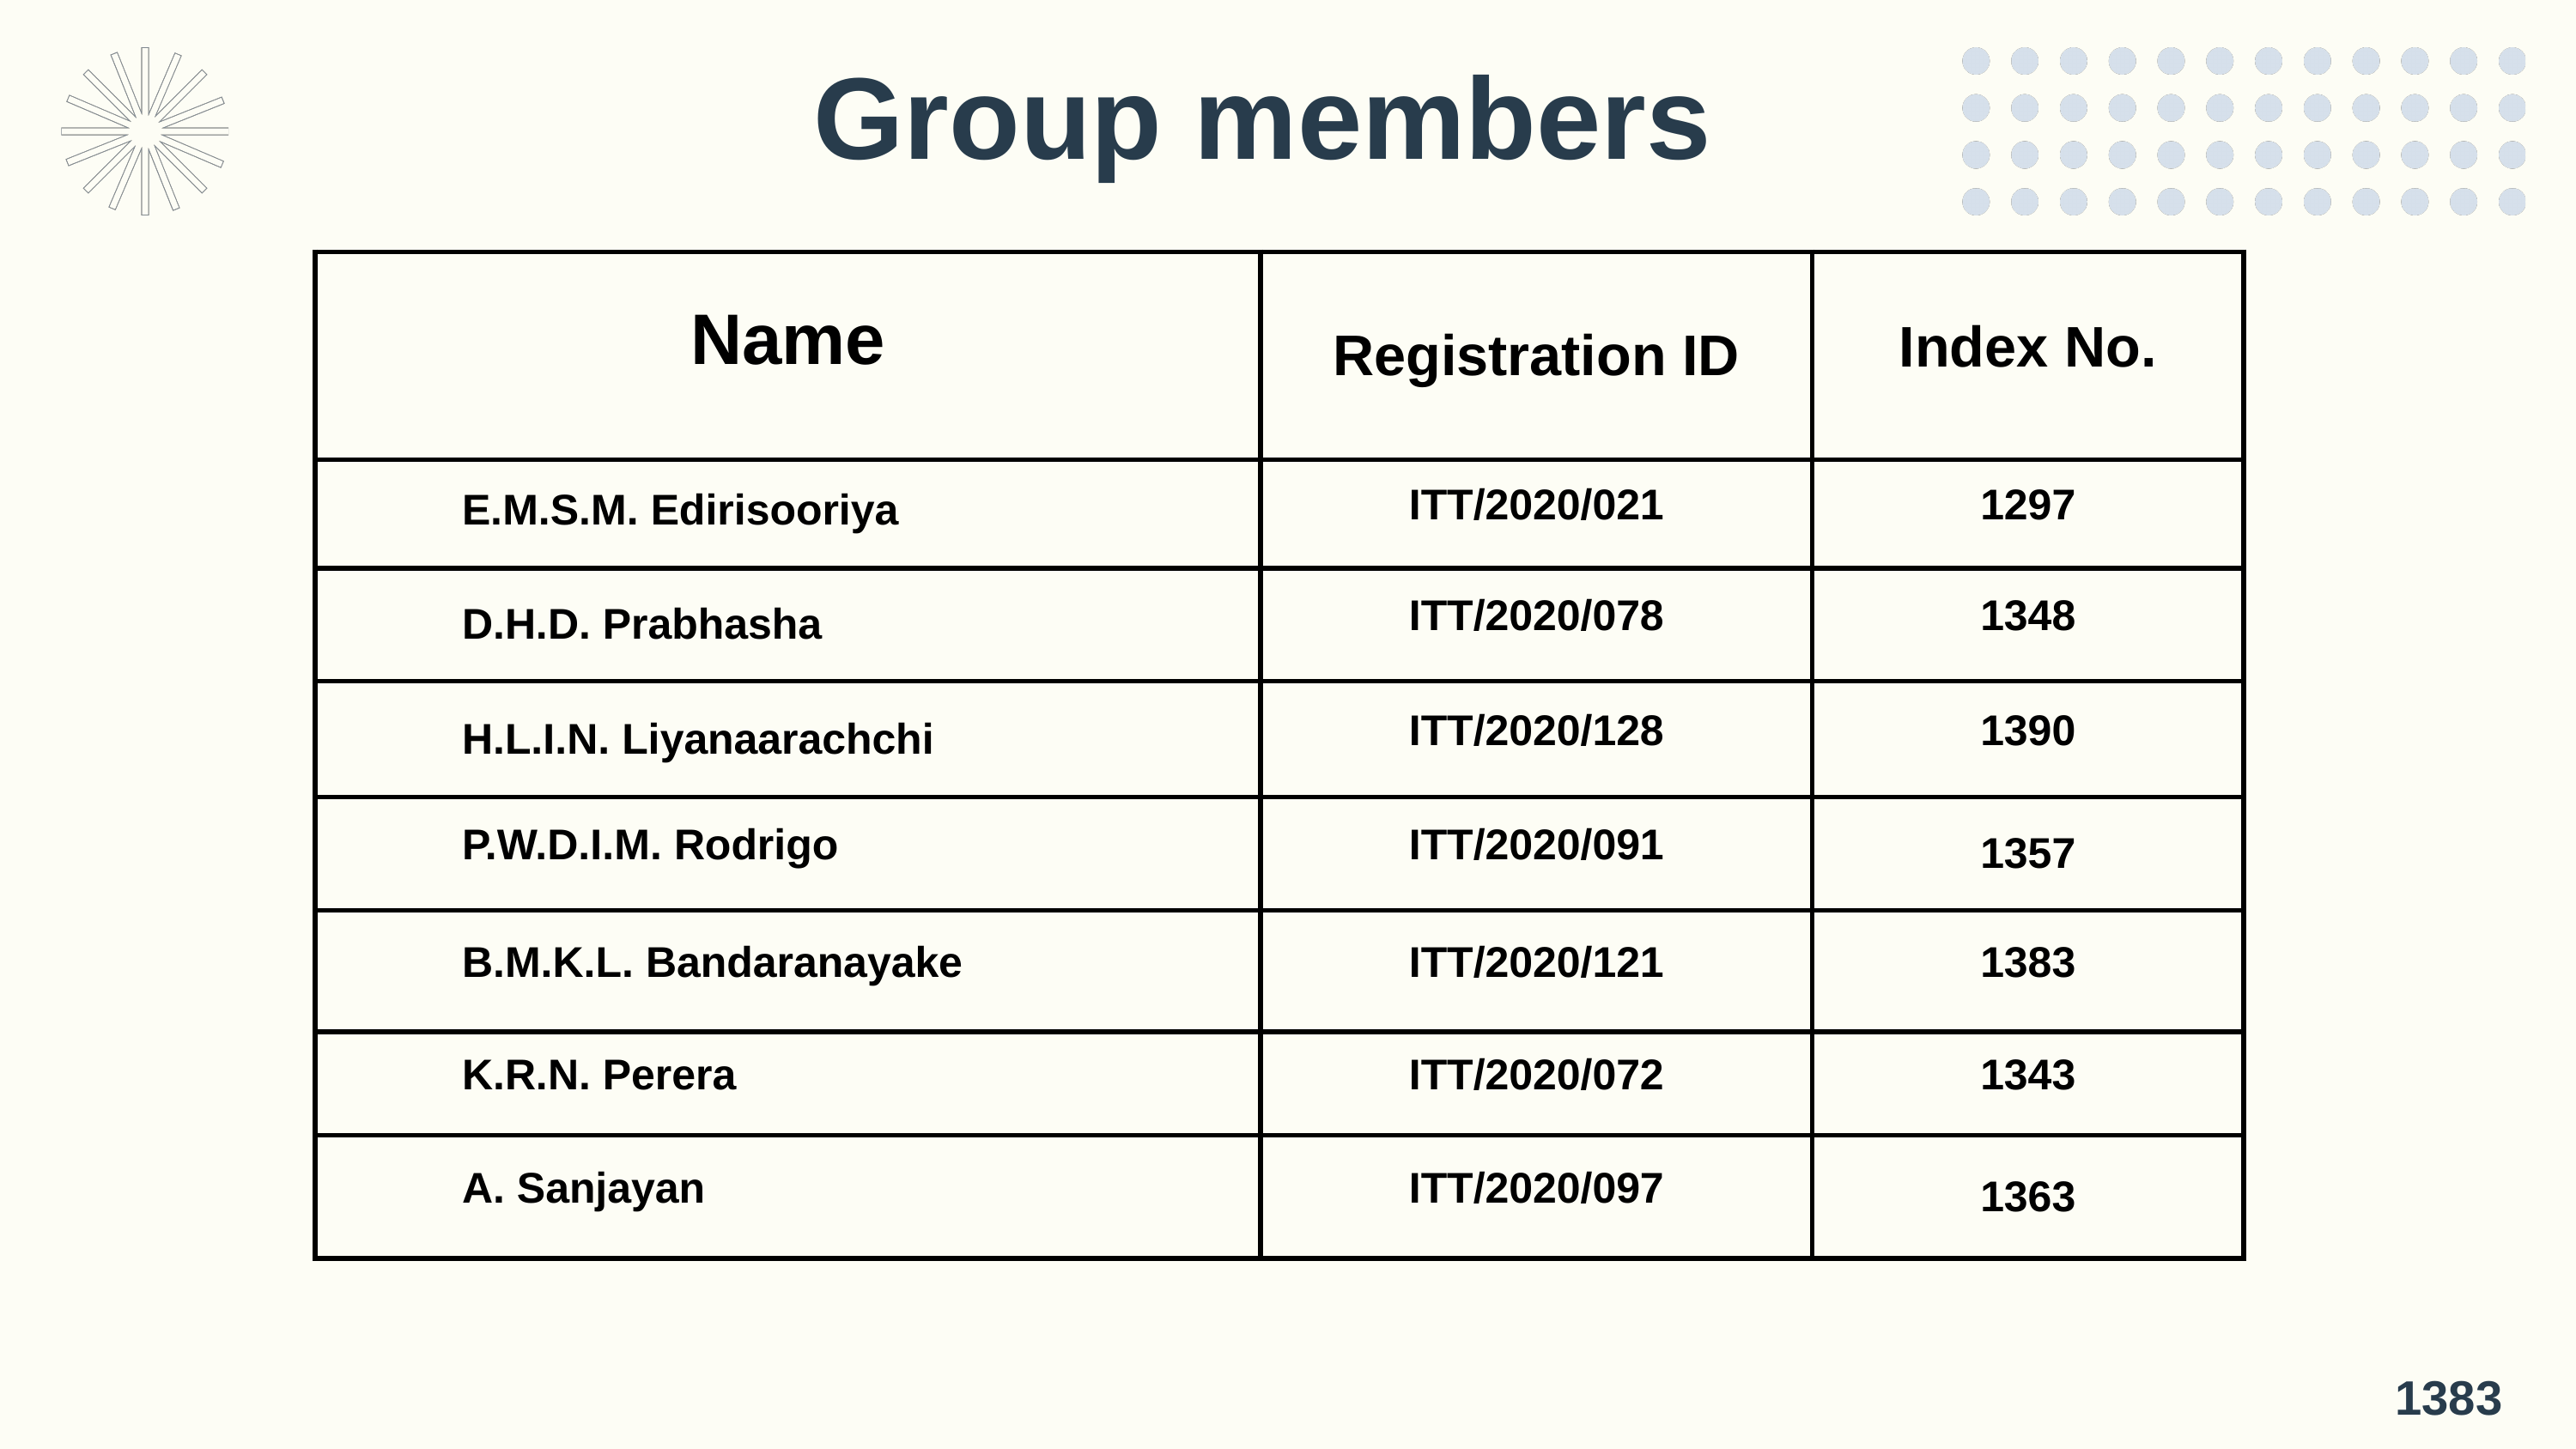

Group members

| Name | Registration ID | Index No. |
| --- | --- | --- |
| E.M.S.M. Edirisooriya | ITT/2020/021 | 1297 |
| D.H.D. Prabhasha | ITT/2020/078 | 1348 |
| H.L.I.N. Liyanaarachchi | ITT/2020/128 | 1390 |
| P.W.D.I.M. Rodrigo | ITT/2020/091 | 1357 |
| B.M.K.L. Bandaranayake | ITT/2020/121 | 1383 |
| K.R.N. Perera | ITT/2020/072 | 1343 |
| A. Sanjayan | ITT/2020/097 | 1363 |
1383